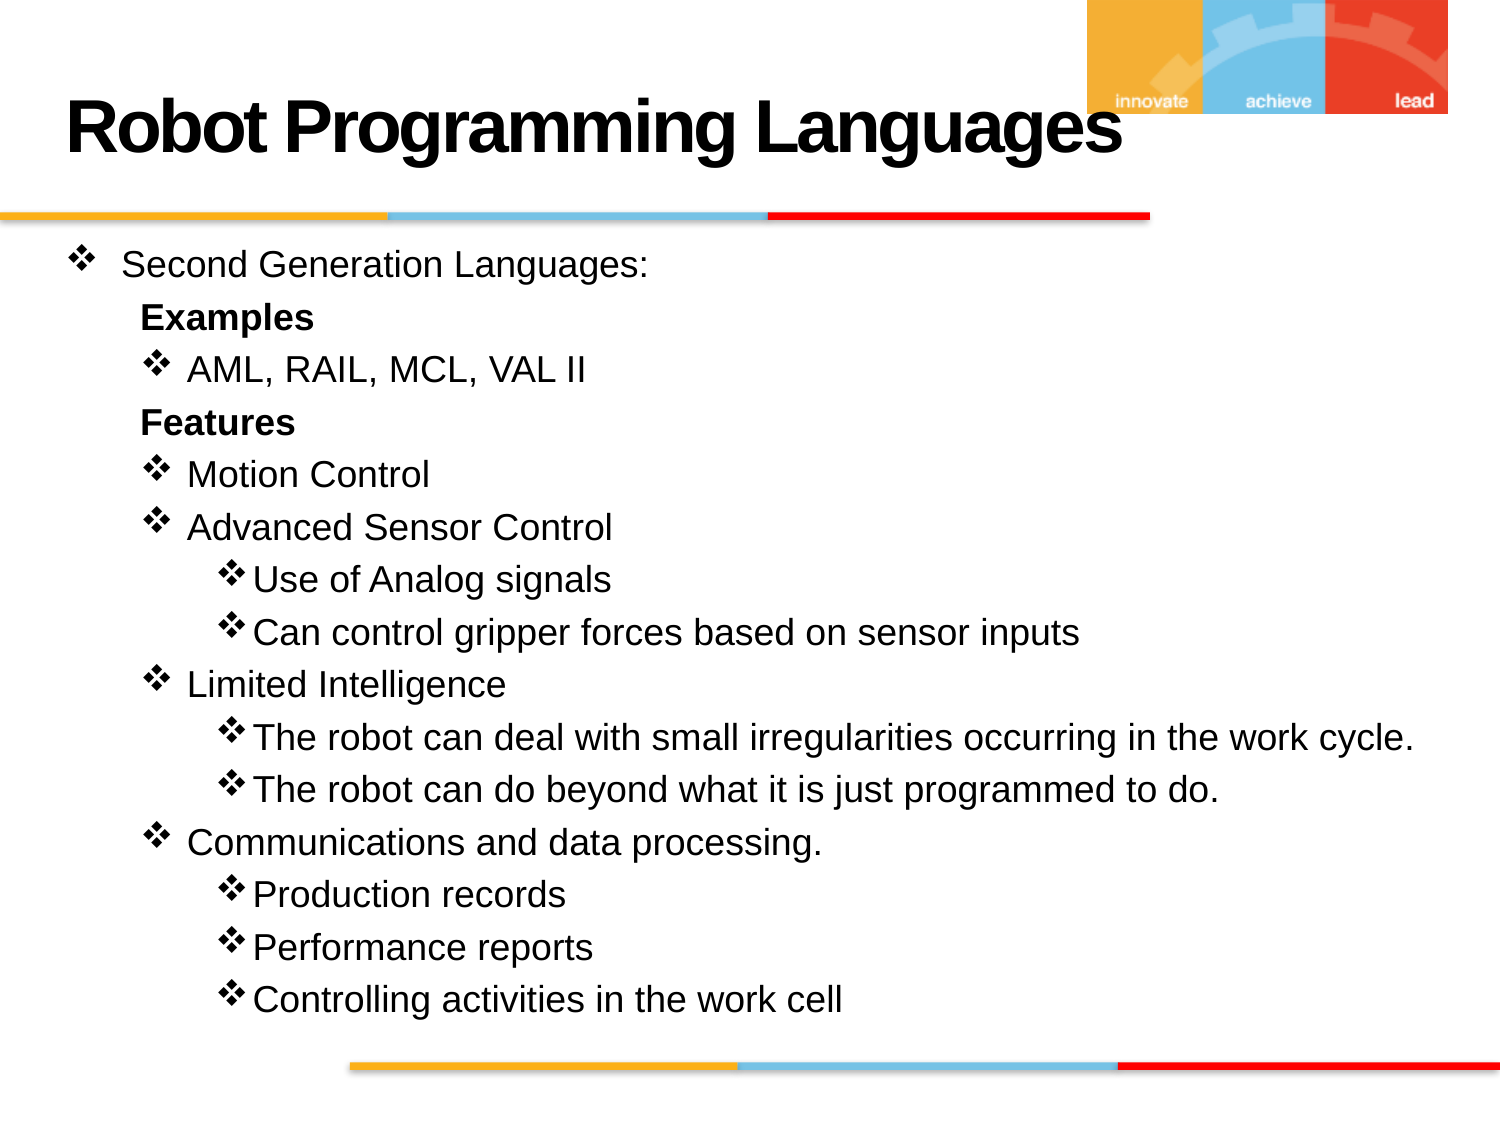

# Robot Programming Languages
Second Generation Languages:
Examples
AML, RAIL, MCL, VAL II
Features
Motion Control
Advanced Sensor Control
Use of Analog signals
Can control gripper forces based on sensor inputs
Limited Intelligence
The robot can deal with small irregularities occurring in the work cycle.
The robot can do beyond what it is just programmed to do.
Communications and data processing.
Production records
Performance reports
Controlling activities in the work cell